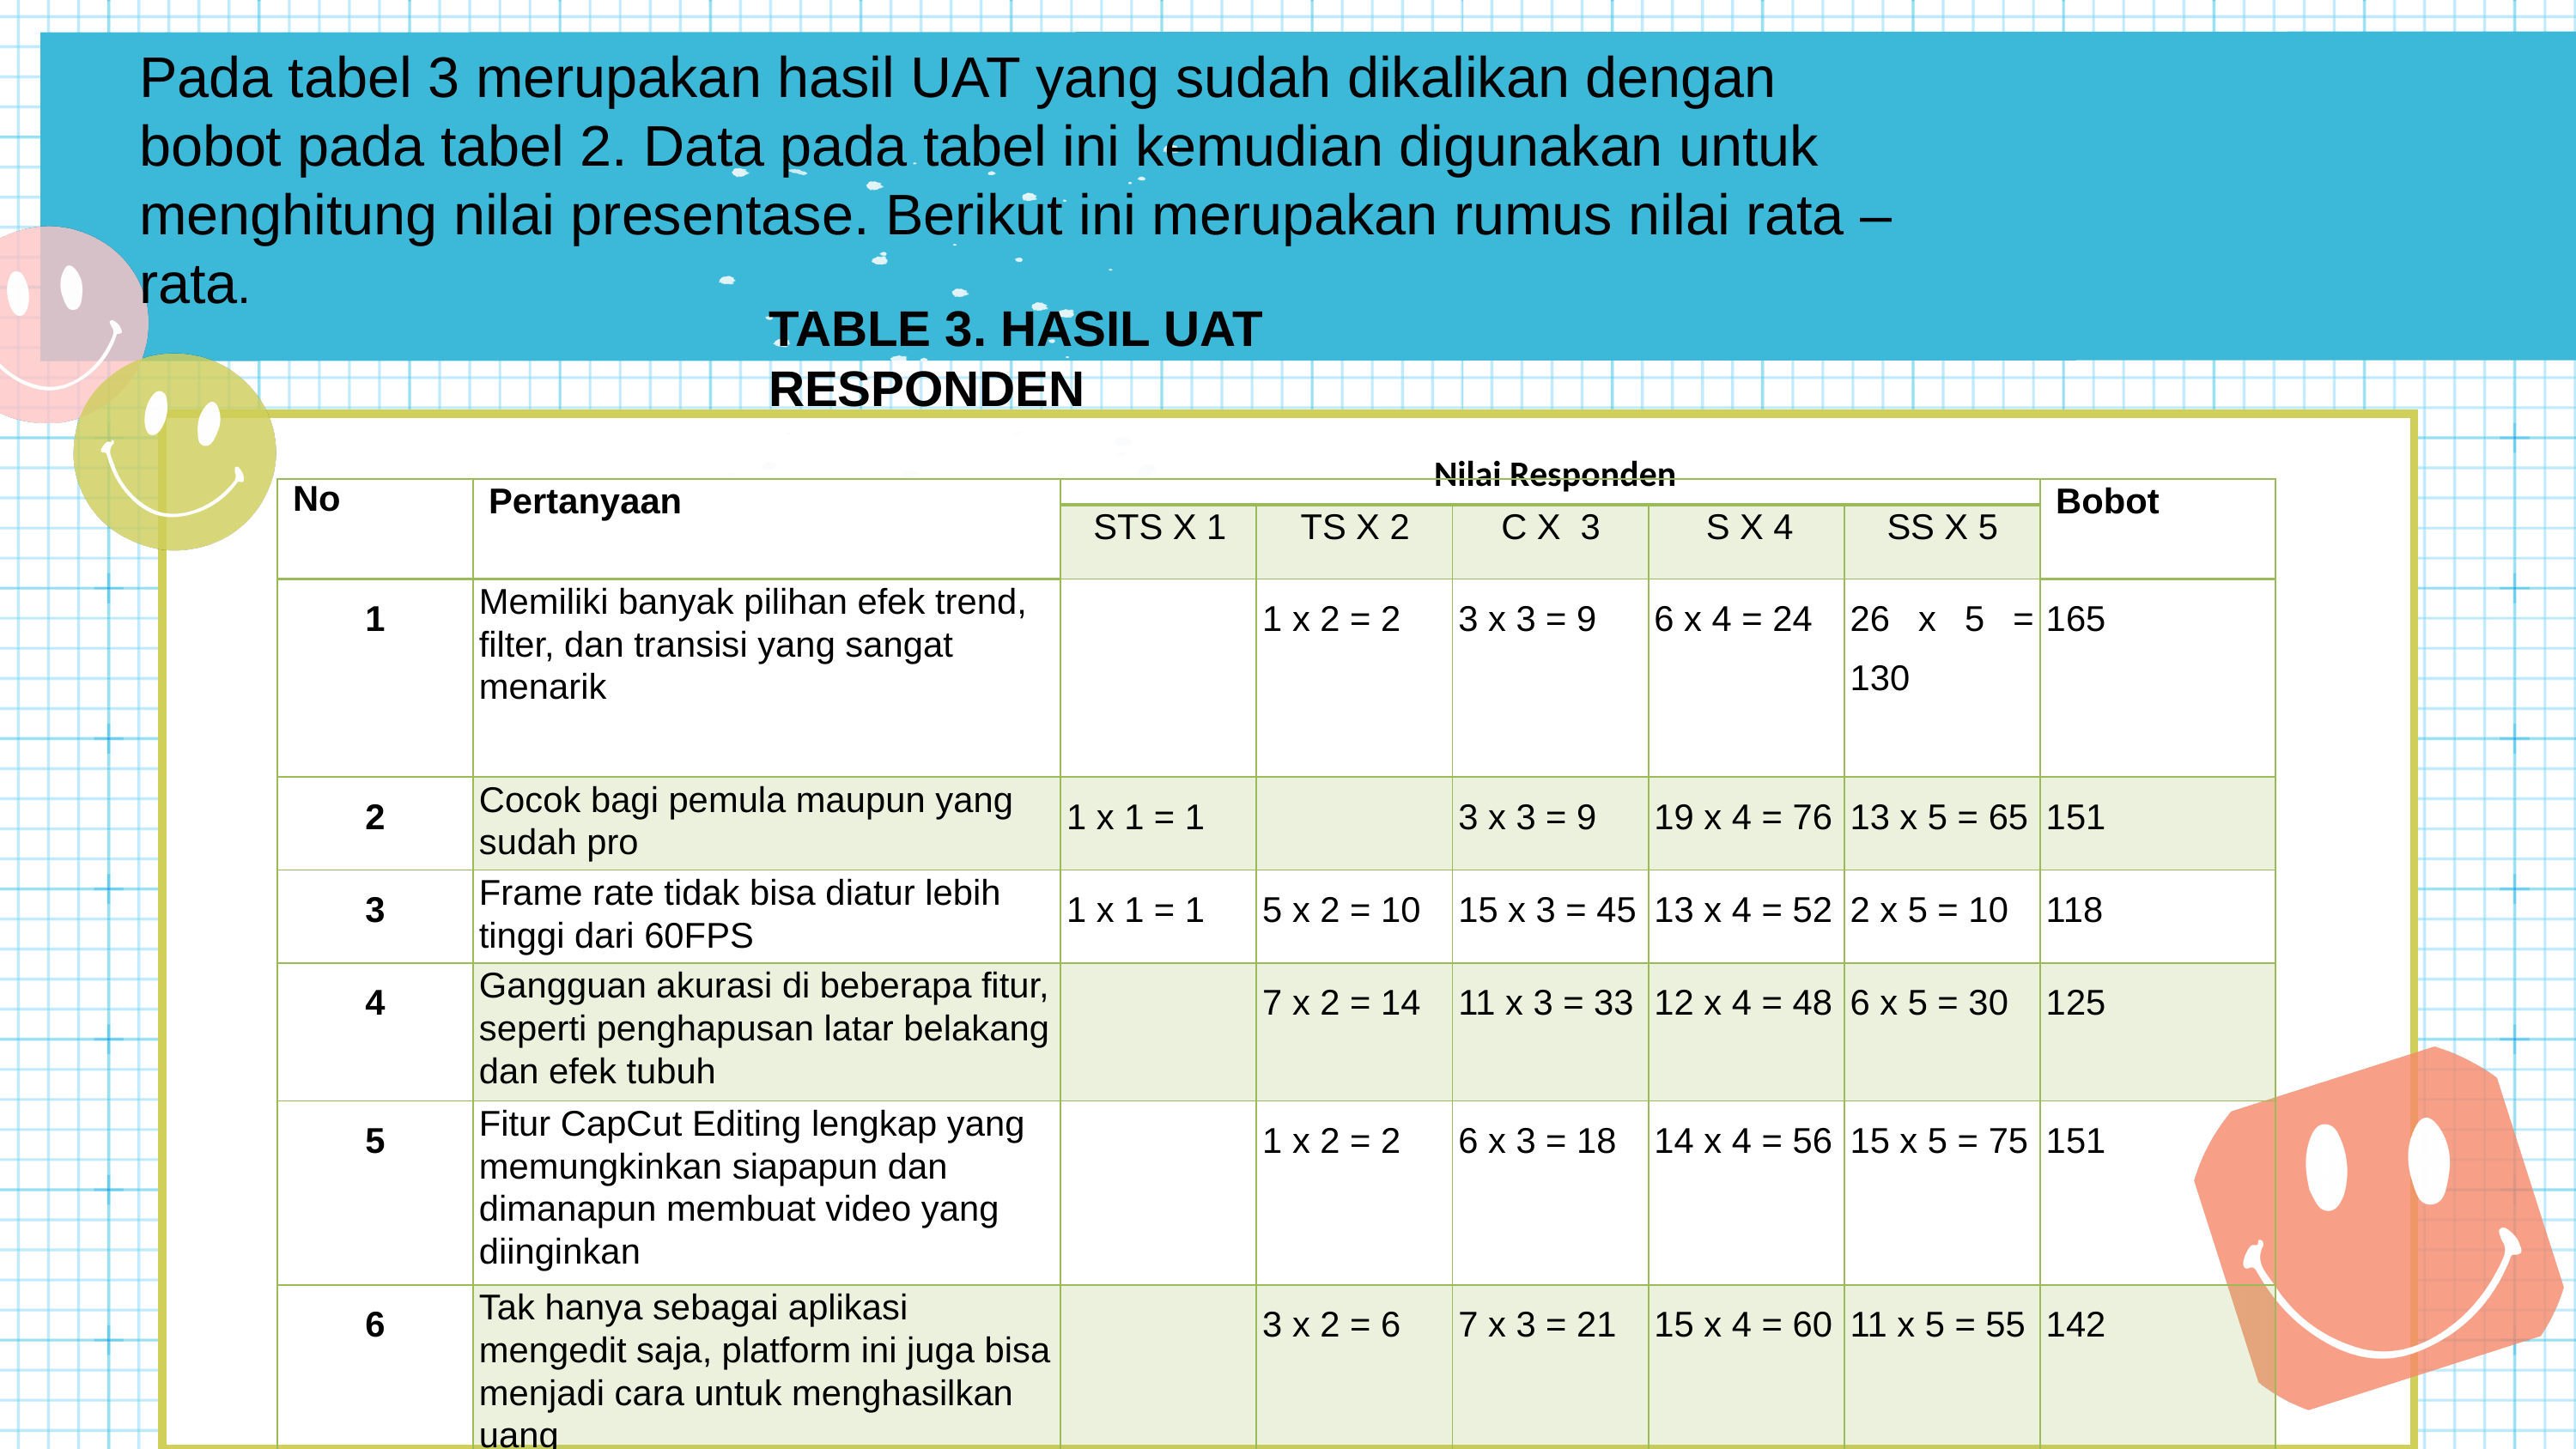

Pada tabel 3 merupakan hasil UAT yang sudah dikalikan dengan bobot pada tabel 2. Data pada tabel ini kemudian digunakan untuk menghitung nilai presentase. Berikut ini merupakan rumus nilai rata – rata.

TABLE 3. HASIL UAT RESPONDEN

| No | Pertanyaan | Nilai Responden |  |  |  |  | Bobot |
| --- | --- | --- | --- | --- | --- | --- | --- |
|  |  | STS X 1 | TS X 2 | C X 3 | S X 4 | SS X 5 |  |
| 1 | Memiliki banyak pilihan efek trend, filter, dan transisi yang sangat menarik |  | 1 x 2 = 2 | 3 x 3 = 9 | 6 x 4 = 24 | 26 x 5 = 130 | 165 |
| 2 | Cocok bagi pemula maupun yang sudah pro | 1 x 1 = 1 |  | 3 x 3 = 9 | 19 x 4 = 76 | 13 x 5 = 65 | 151 |
| 3 | Frame rate tidak bisa diatur lebih tinggi dari 60FPS | 1 x 1 = 1 | 5 x 2 = 10 | 15 x 3 = 45 | 13 x 4 = 52 | 2 x 5 = 10 | 118 |
| 4 | Gangguan akurasi di beberapa fitur, seperti penghapusan latar belakang dan efek tubuh |  | 7 x 2 = 14 | 11 x 3 = 33 | 12 x 4 = 48 | 6 x 5 = 30 | 125 |
| 5 | Fitur CapCut Editing lengkap yang memungkinkan siapapun dan dimanapun membuat video yang diinginkan |  | 1 x 2 = 2 | 6 x 3 = 18 | 14 x 4 = 56 | 15 x 5 = 75 | 151 |
| 6 | Tak hanya sebagai aplikasi mengedit saja, platform ini juga bisa menjadi cara untuk menghasilkan uang |  | 3 x 2 = 6 | 7 x 3 = 21 | 15 x 4 = 60 | 11 x 5 = 55 | 142 |